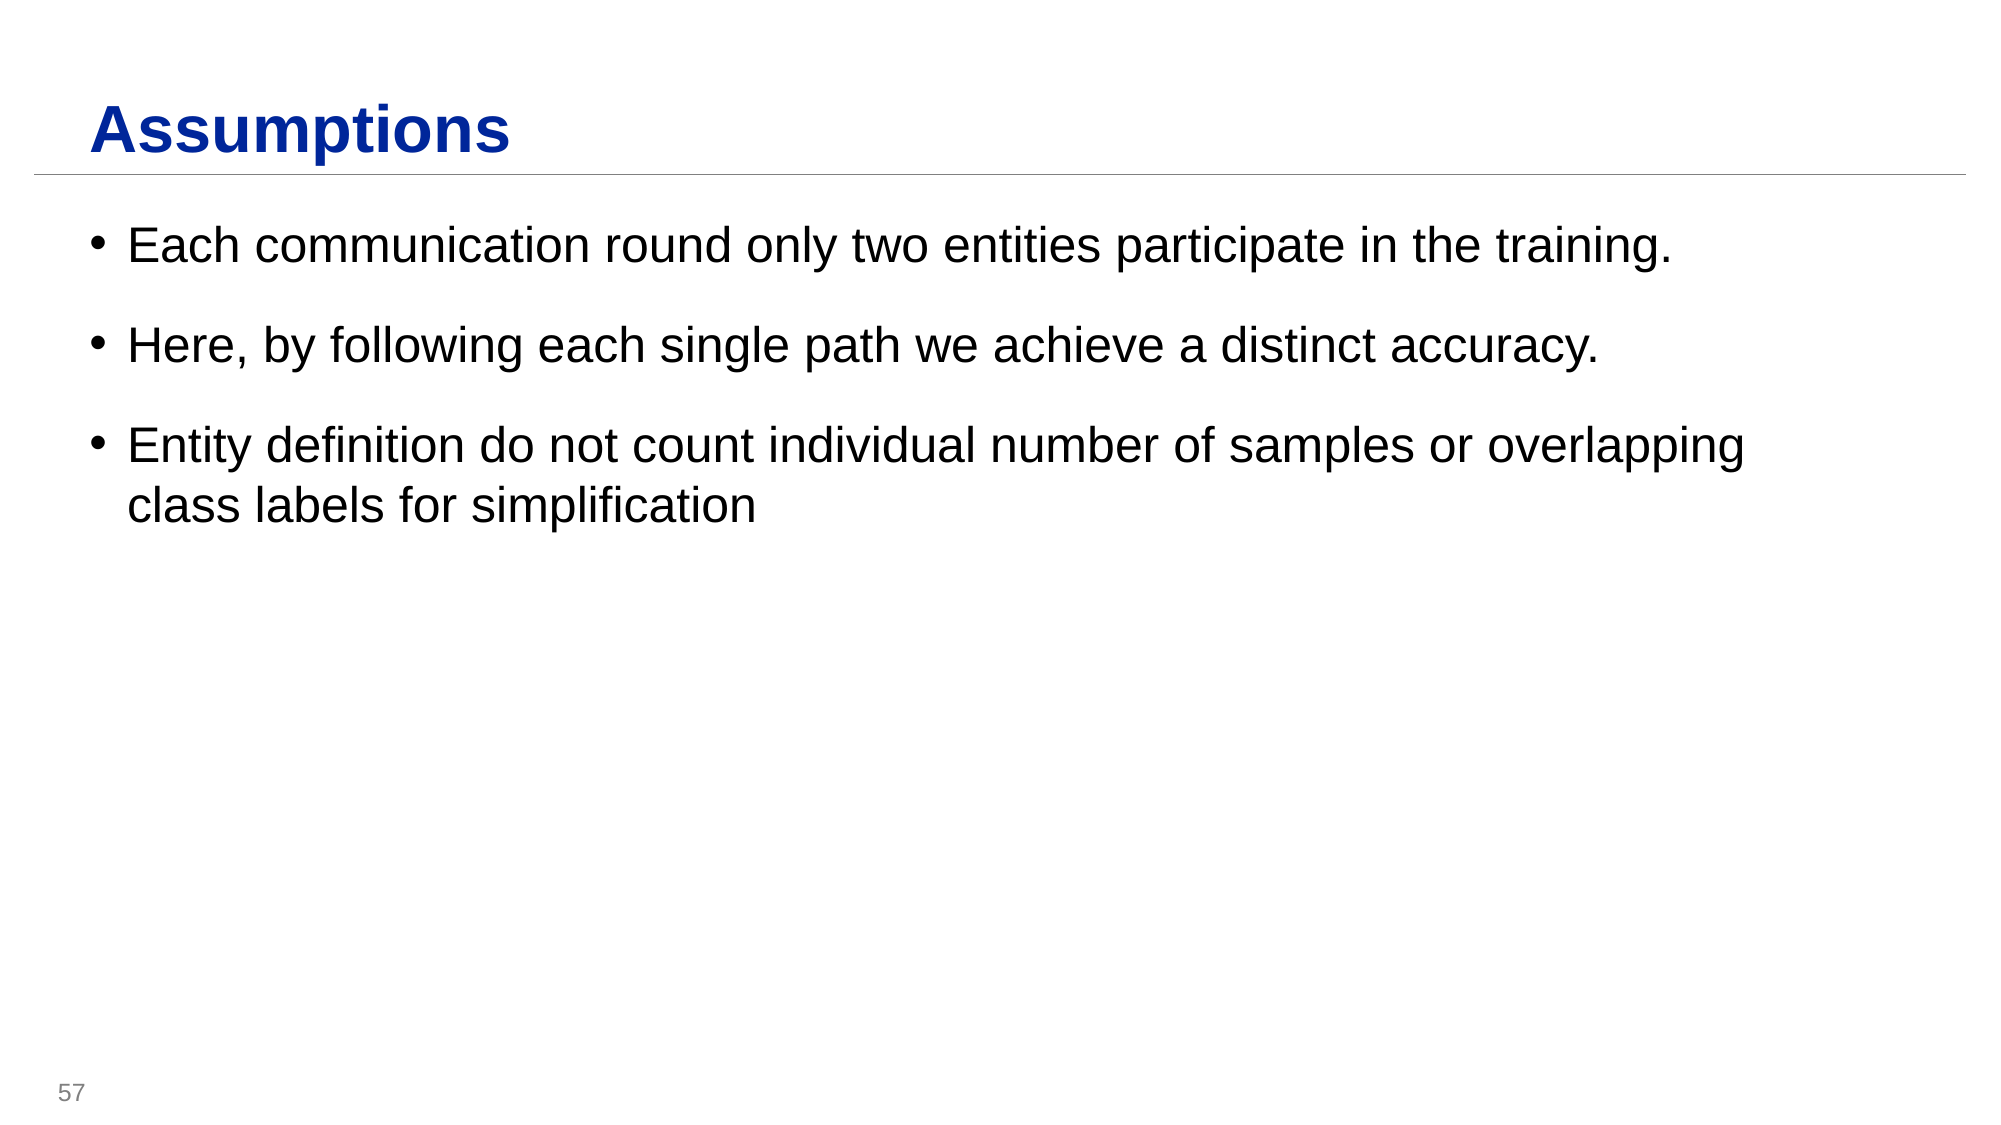

# Assumptions
Each communication round only two entities participate in the training.
Here, by following each single path we achieve a distinct accuracy.
Entity definition do not count individual number of samples or overlapping class labels for simplification
57